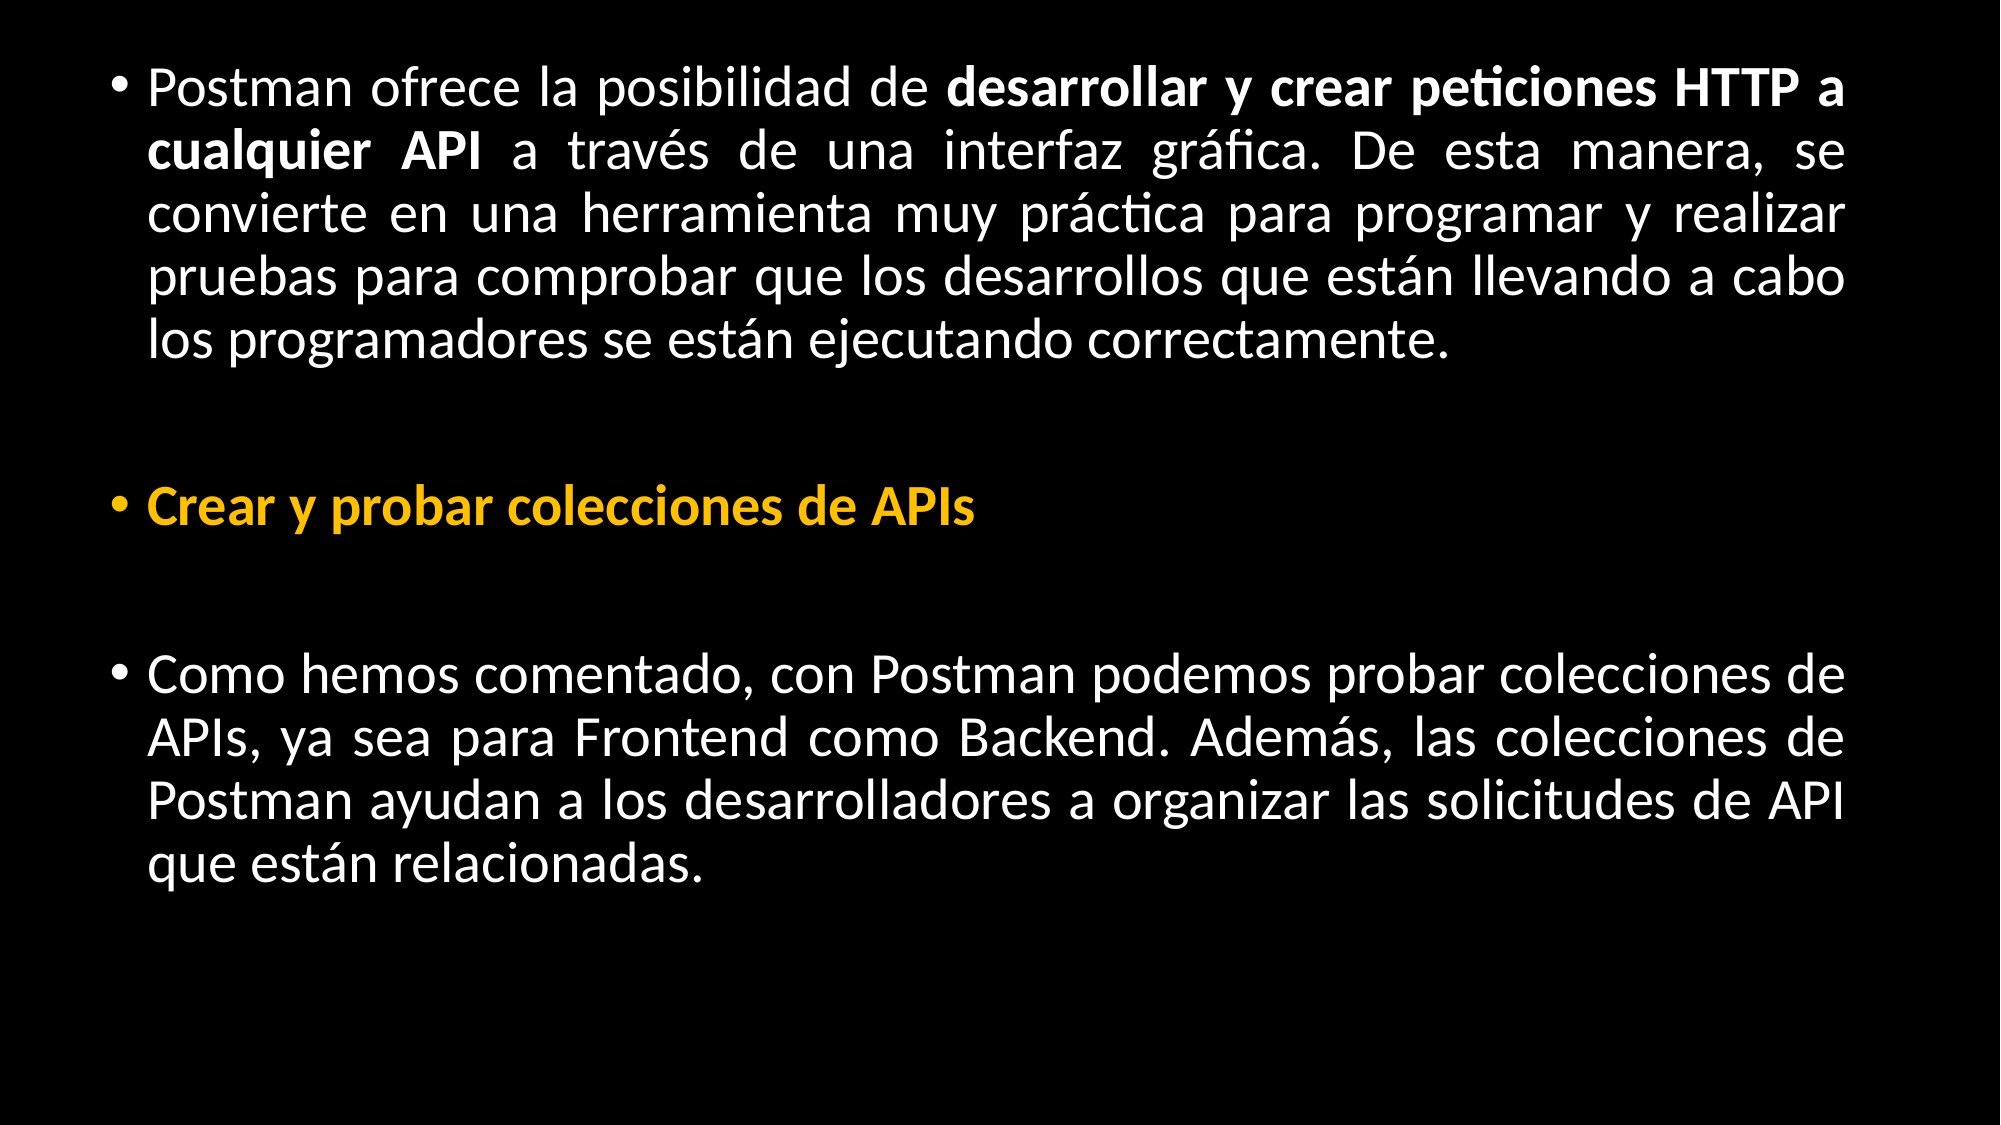

Postman ofrece la posibilidad de desarrollar y crear peticiones HTTP a cualquier API a través de una interfaz gráfica. De esta manera, se convierte en una herramienta muy práctica para programar y realizar pruebas para comprobar que los desarrollos que están llevando a cabo los programadores se están ejecutando correctamente.

Crear y probar colecciones de APIs

Como hemos comentado, con Postman podemos probar colecciones de APIs, ya sea para Frontend como Backend. Además, las colecciones de Postman ayudan a los desarrolladores a organizar las solicitudes de API que están relacionadas.